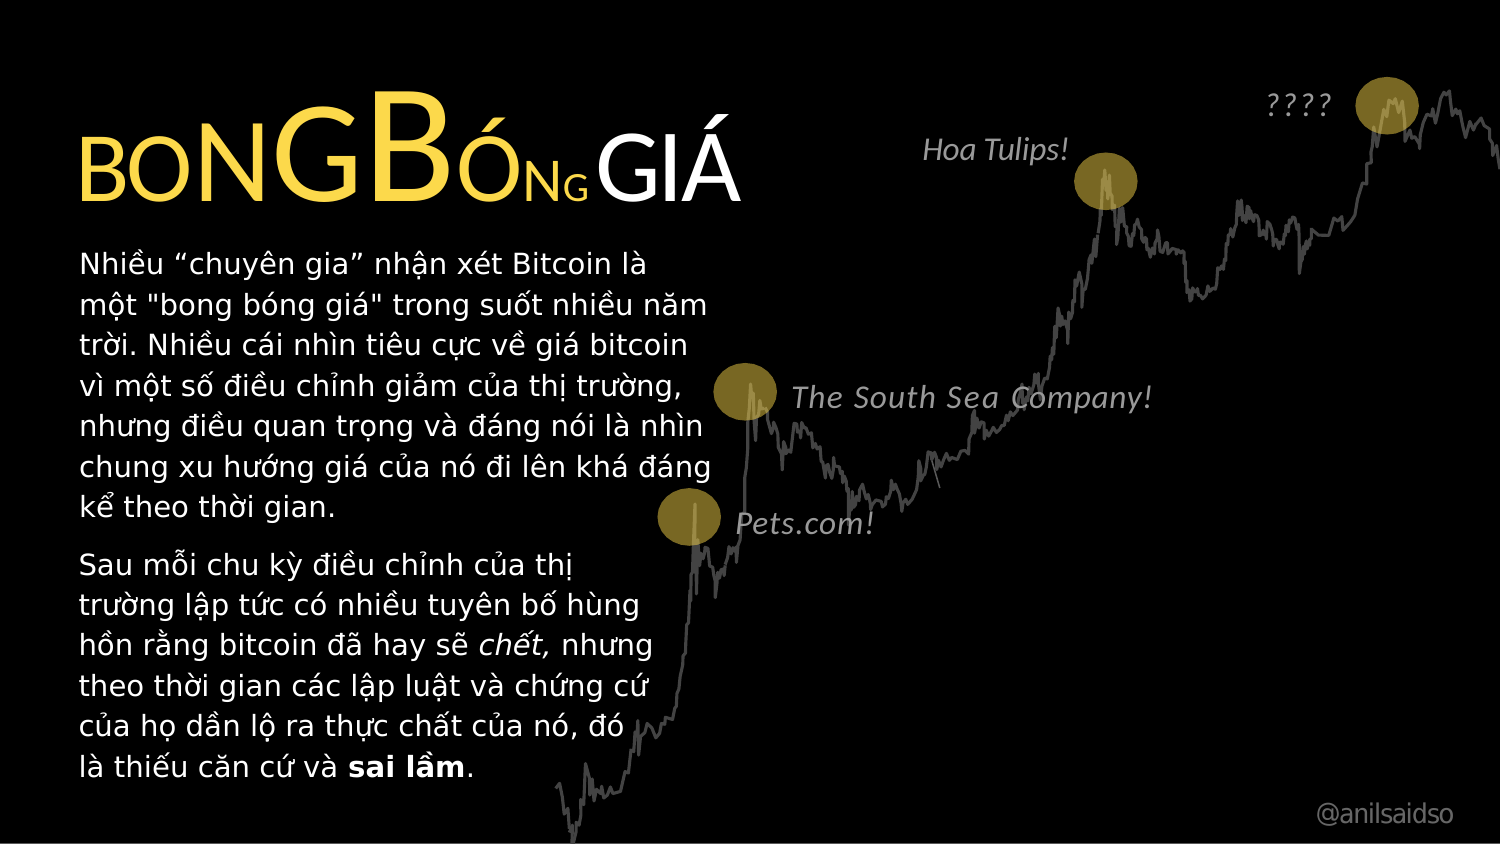

# BONGBÓNG GIÁ

????
Hoa Tulips!
Nhiều “chuyên gia” nhận xét Bitcoin là một "bong bóng giá" trong suốt nhiều năm trời. Nhiều cái nhìn tiêu cực về giá bitcoin vì một số điều chỉnh giảm của thị trường, nhưng điều quan trọng và đáng nói là nhìn chung xu hướng giá của nó đi lên khá đáng kể theo thời gian.
The South Sea Company!

Pets.com!
Sau mỗi chu kỳ điều chỉnh của thị trường lập tức có nhiều tuyên bố hùng hồn rằng bitcoin đã hay sẽ chết, nhưng theo thời gian các lập luật và chứng cứ của họ dần lộ ra thực chất của nó, đó là thiếu căn cứ và sai lầm.
@anilsaidso